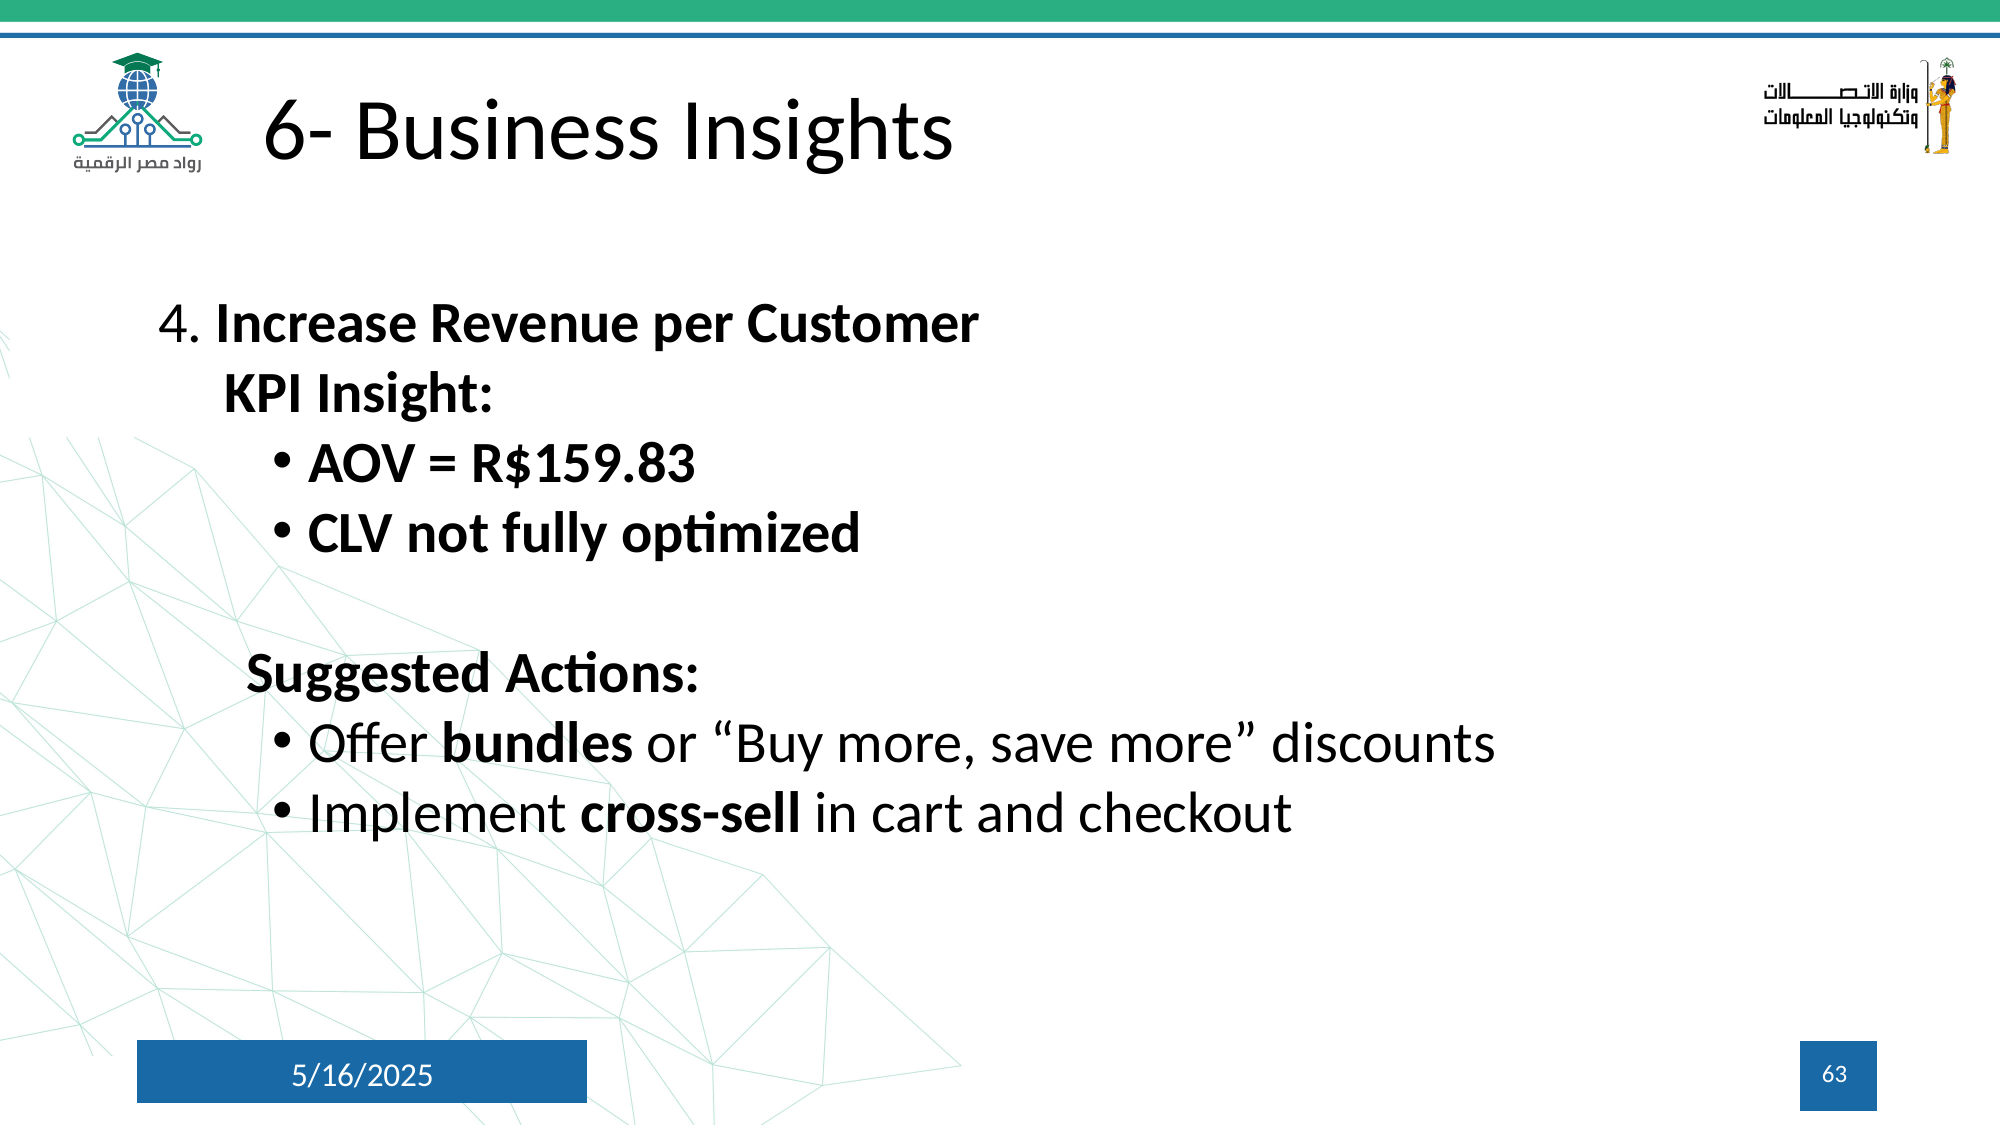

# 6- Business Insights
4. Increase Revenue per Customer
     KPI Insight:
AOV = R$159.83
CLV not fully optimized

 Suggested Actions:
Offer bundles or “Buy more, save more” discounts
Implement cross-sell in cart and checkout

5/16/2025

63